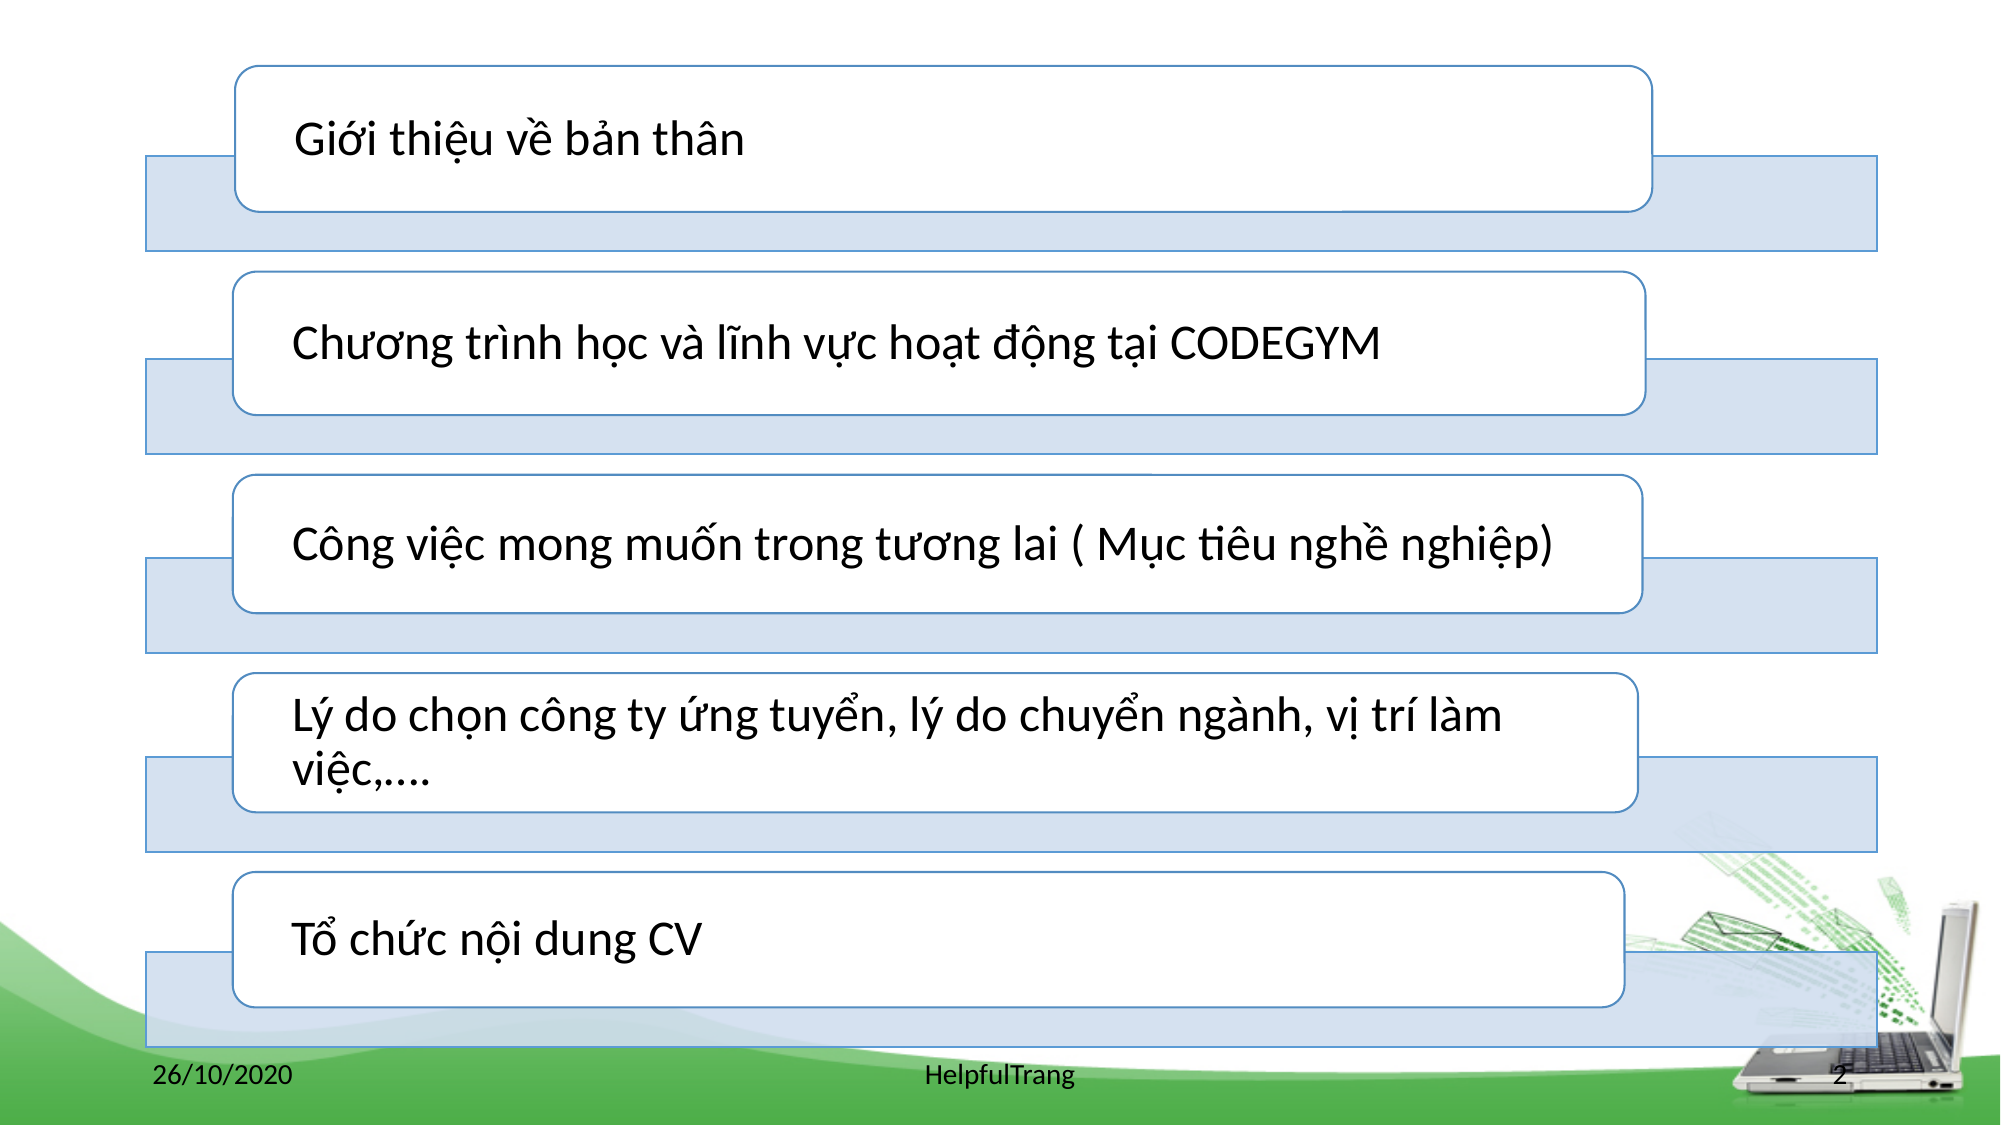

Giới thiệu về bản thân
Chương trình học và lĩnh vực hoạt động tại CODEGYM
Công việc mong muốn trong tương lai ( Mục tiêu nghề nghiệp)
Lý do chọn công ty ứng tuyển, lý do chuyển ngành, vị trí làm việc,….
Tổ chức nội dung CV
26/10/2020
HelpfulTrang
2